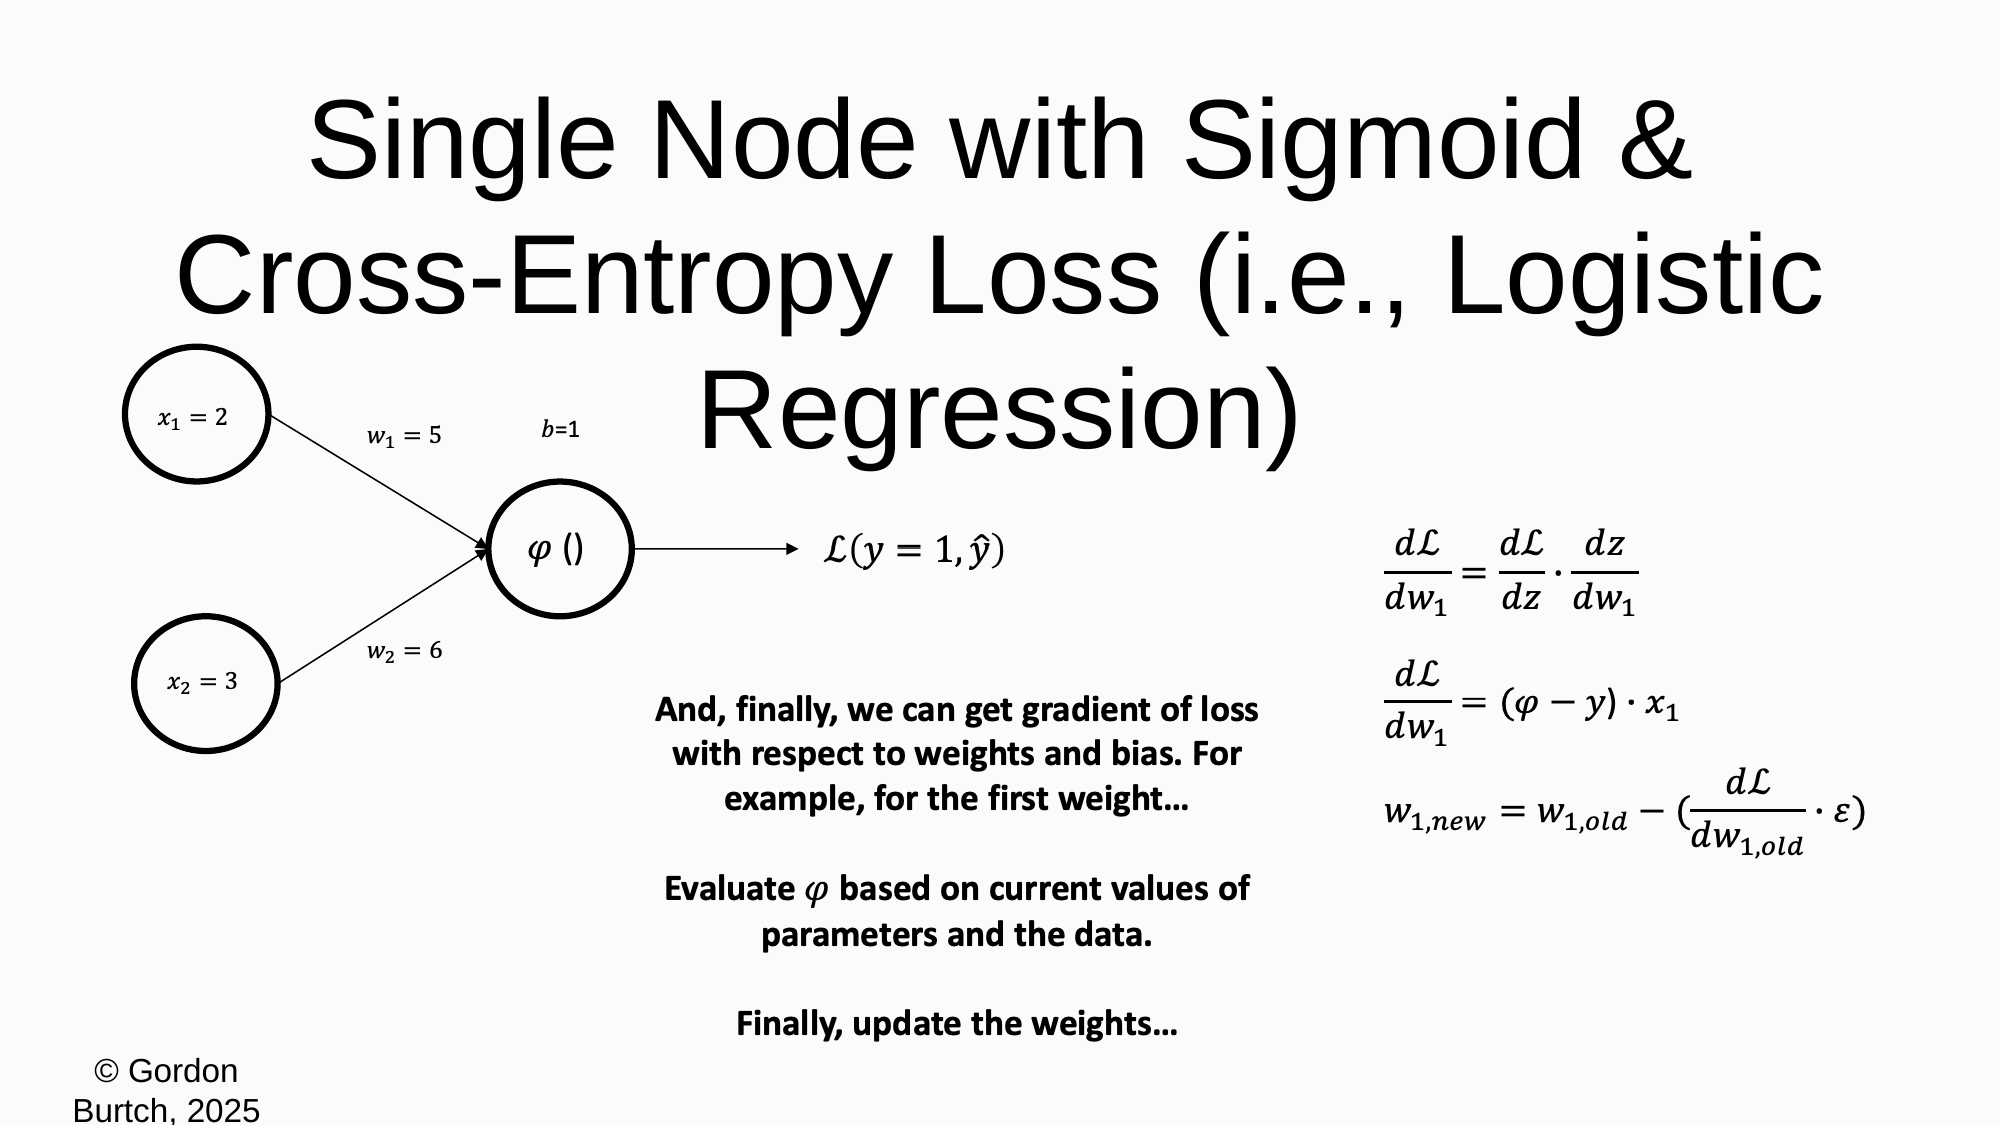

Single Node with Sigmoid & Cross-Entropy Loss (i.e., Logistic Regression)